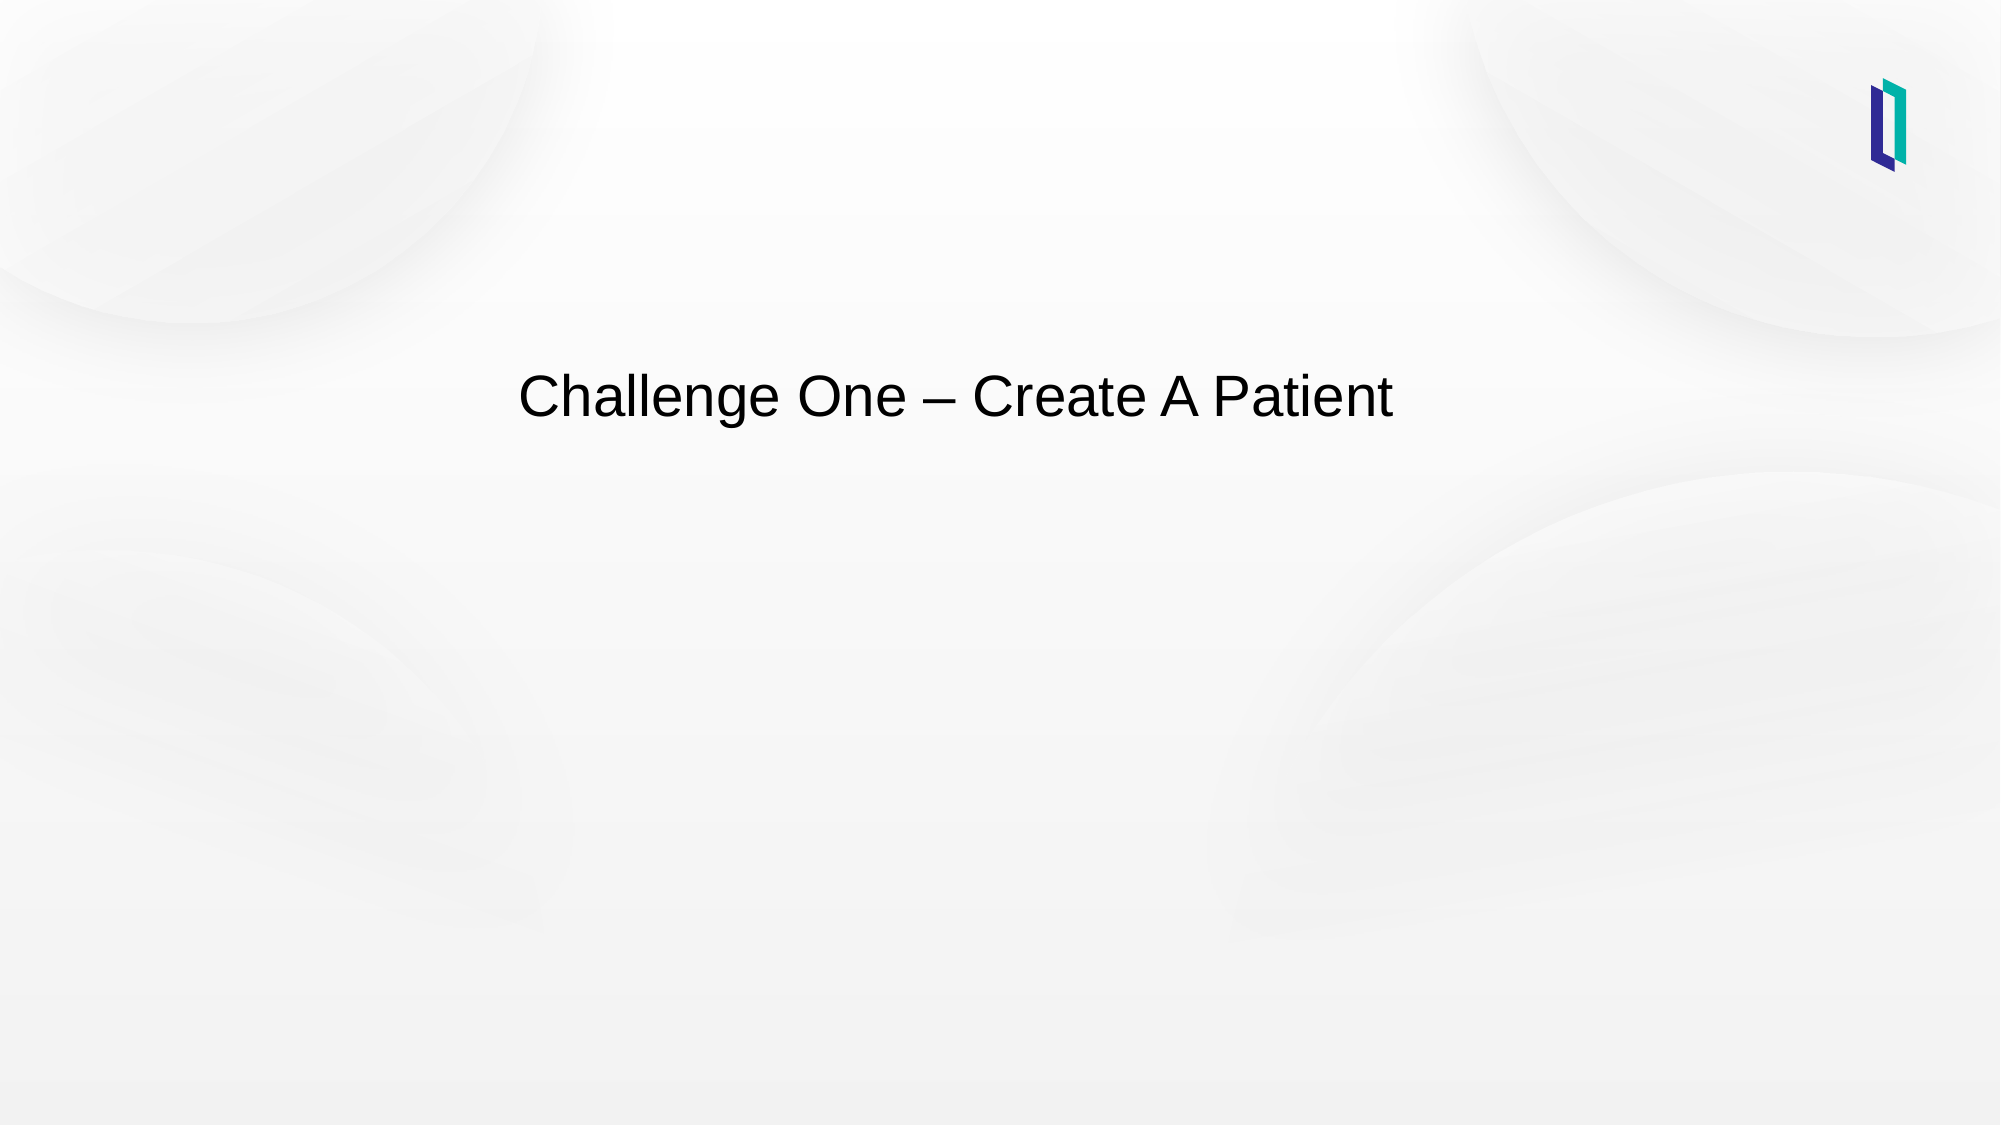

# Challenge One – Create A Patient